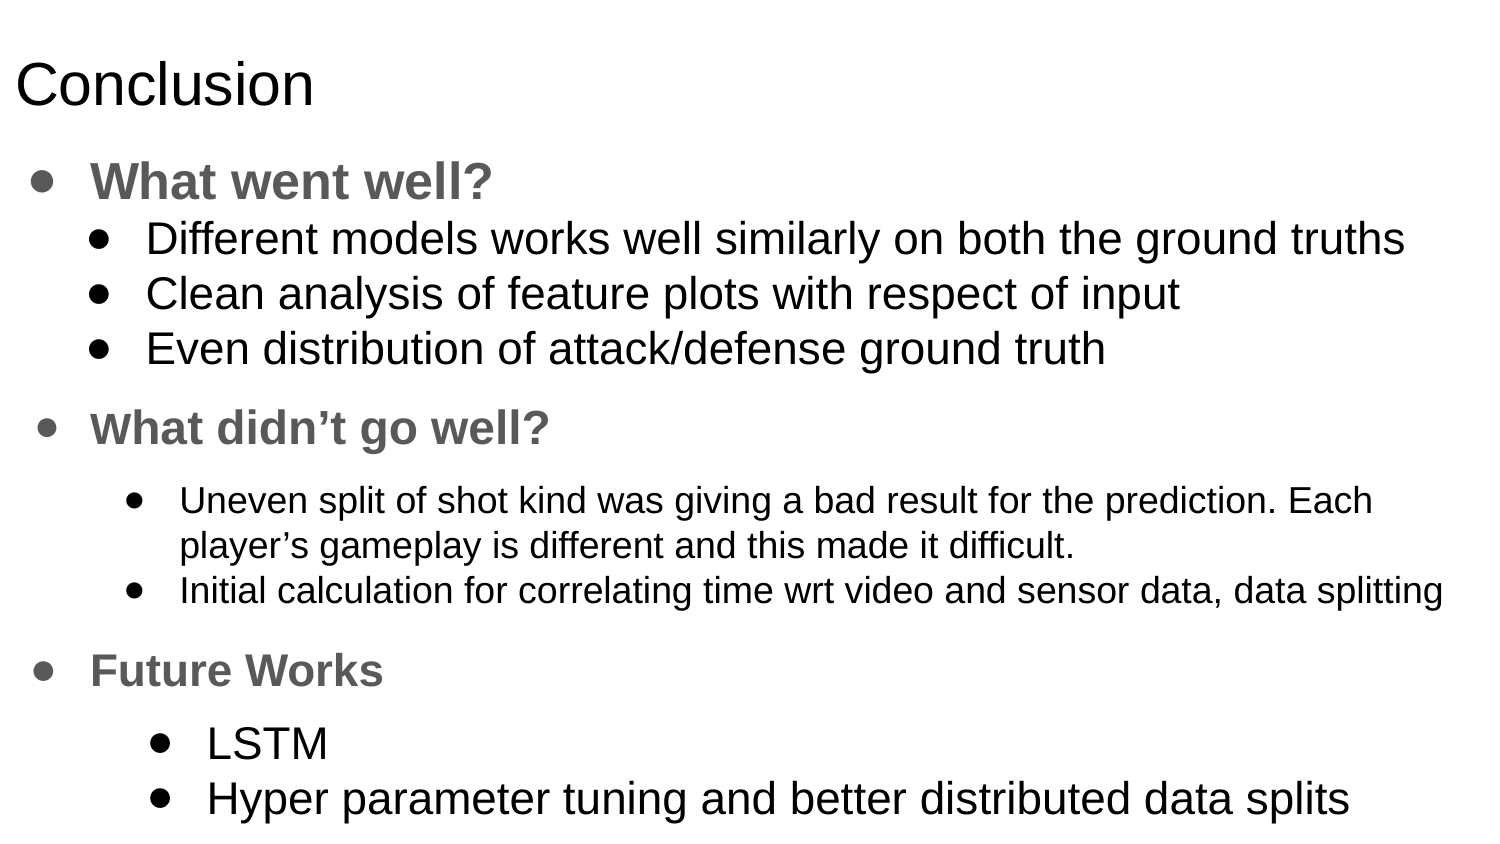

# Conclusion
What went well?

What didn’t go well?

Future Works
Different models works well similarly on both the ground truths
Clean analysis of feature plots with respect of input
Even distribution of attack/defense ground truth
Uneven split of shot kind was giving a bad result for the prediction. Each player’s gameplay is different and this made it difficult.
Initial calculation for correlating time wrt video and sensor data, data splitting
LSTM
Hyper parameter tuning and better distributed data splits